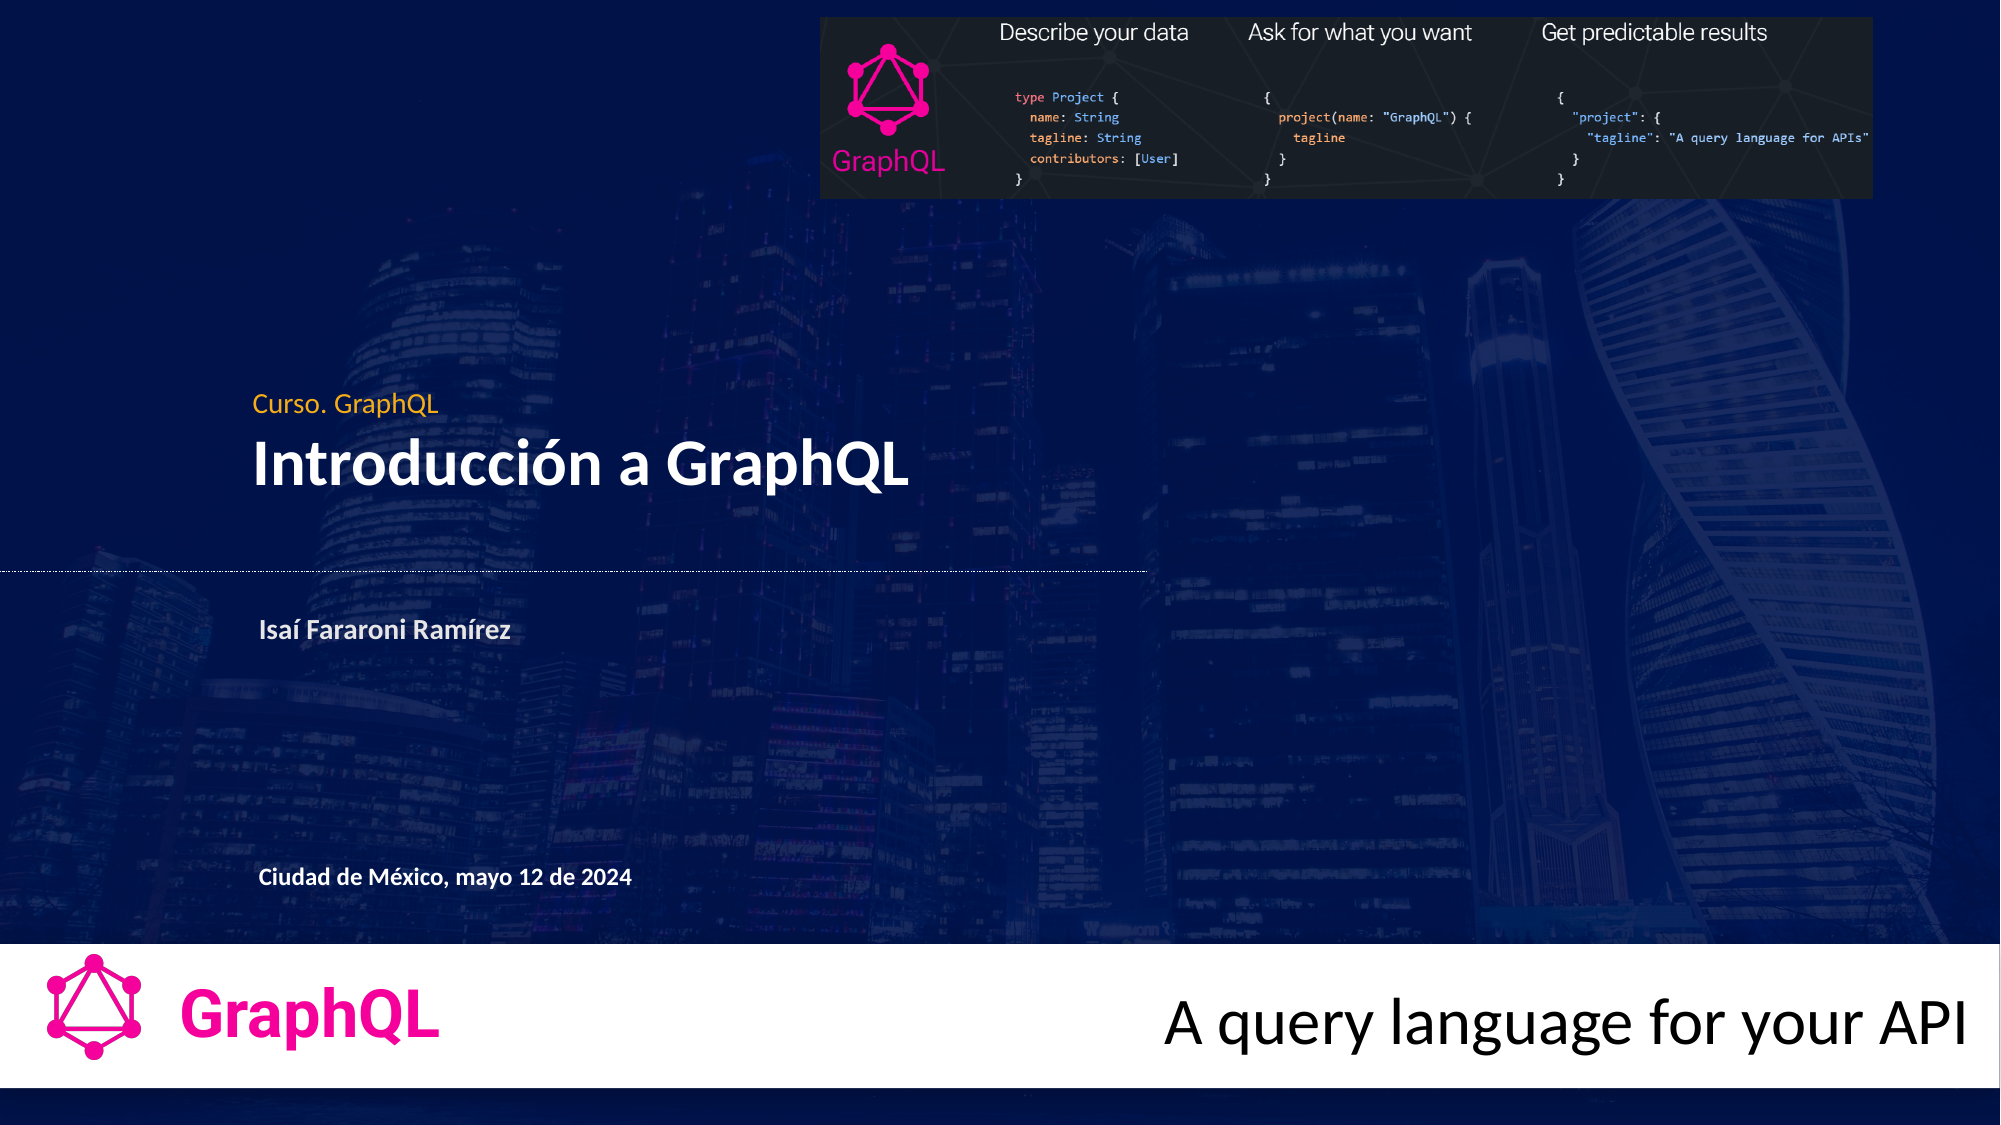

Curso. GraphQL
Introducción a GraphQL
Isaí Fararoni Ramírez
Ciudad de México, mayo 12 de 2024